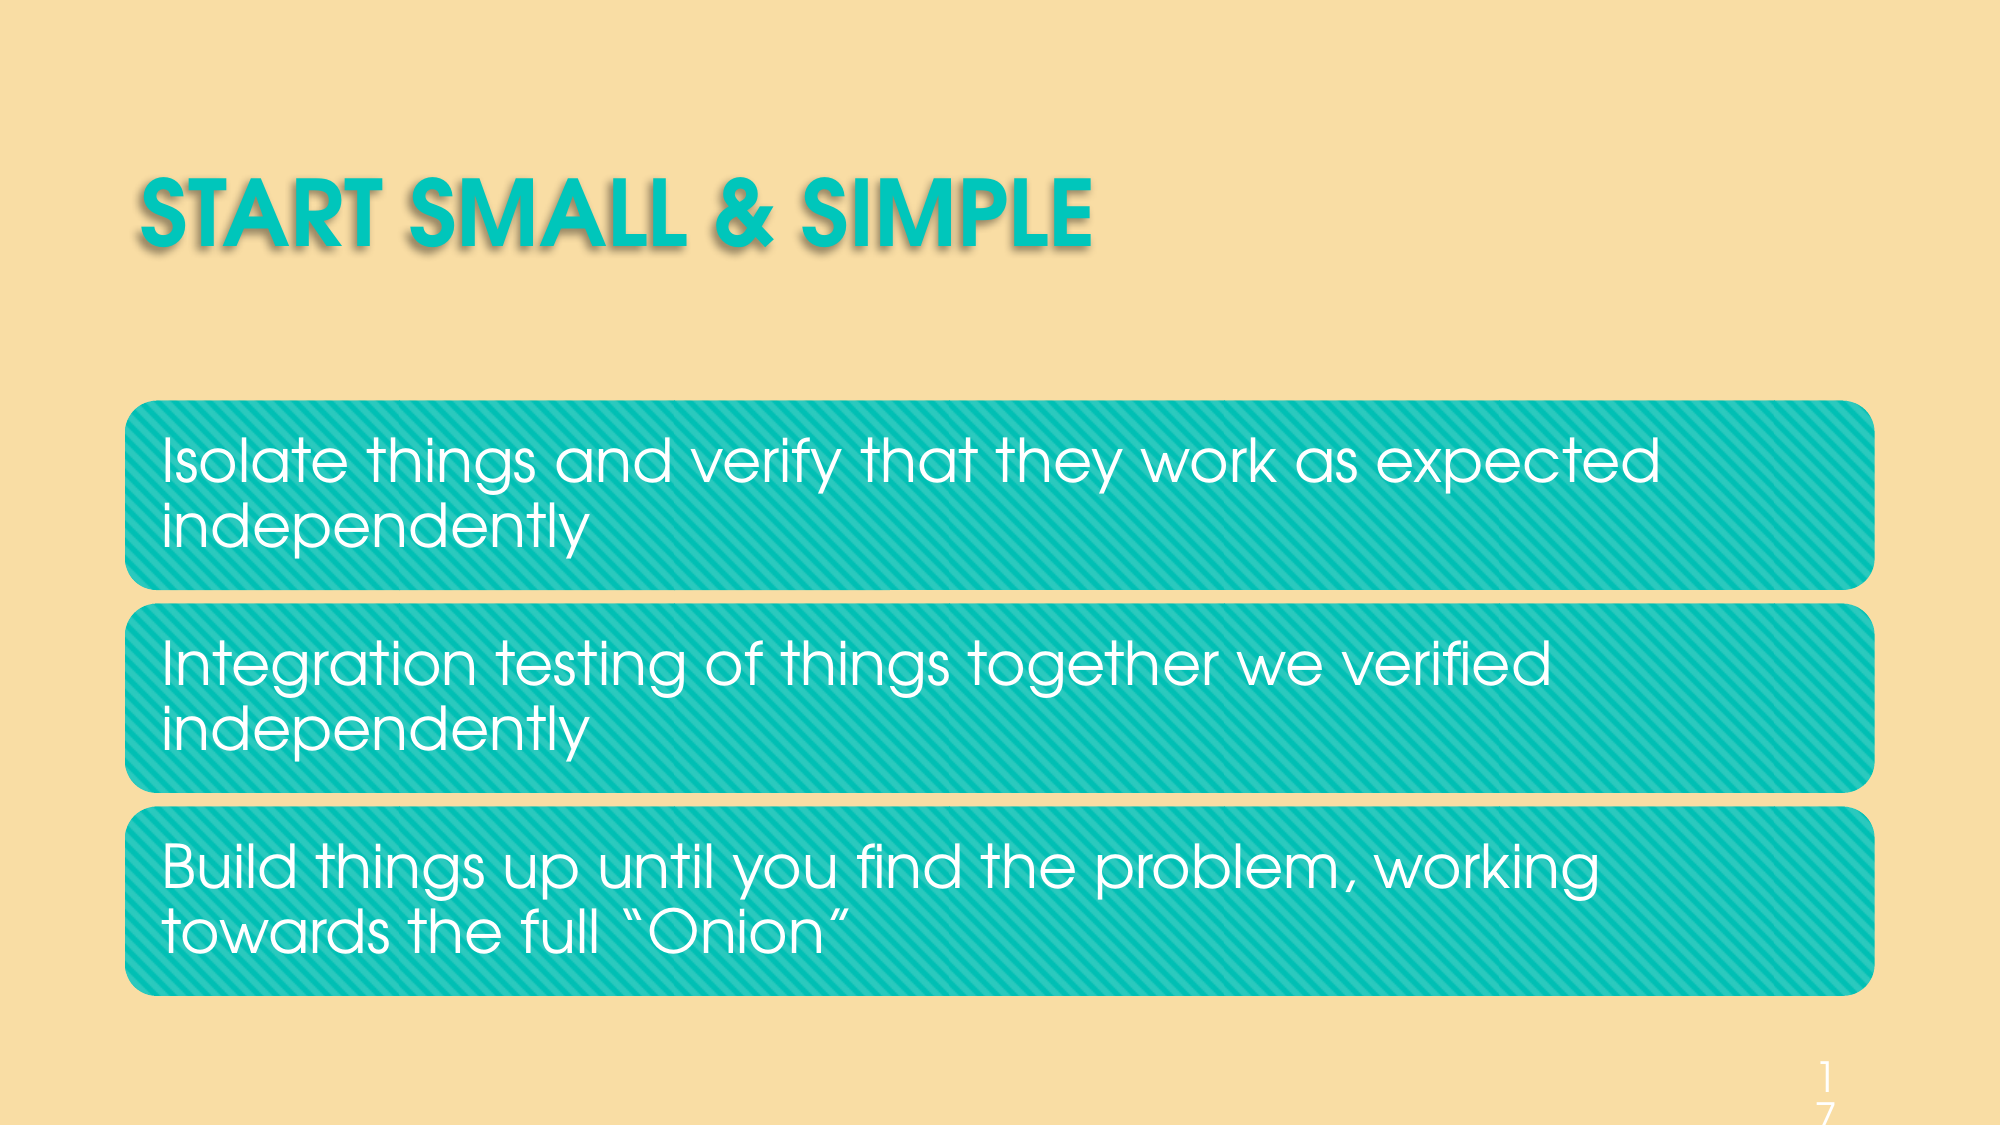

# Start small & Simple
Isolate things and verify that they work as expected independently
Integration testing of things together we verified independently
Build things up until you find the problem, working towards the full “Onion”
17